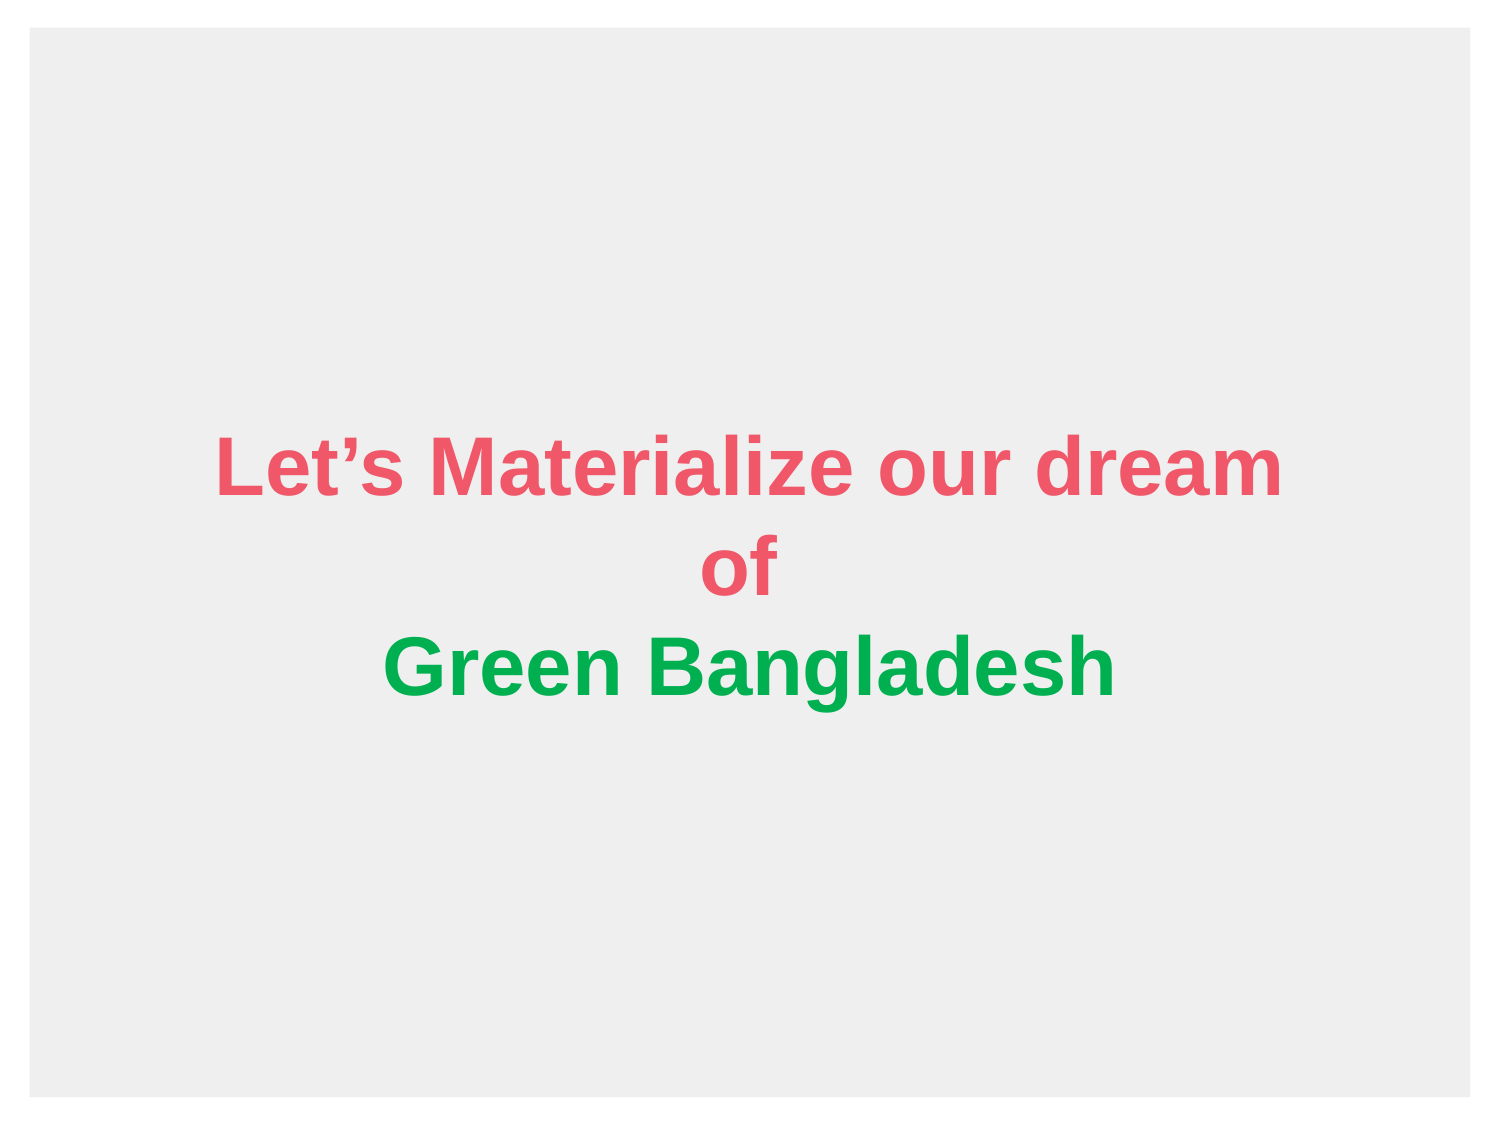

Let’s Materialize our dream of
Green Bangladesh